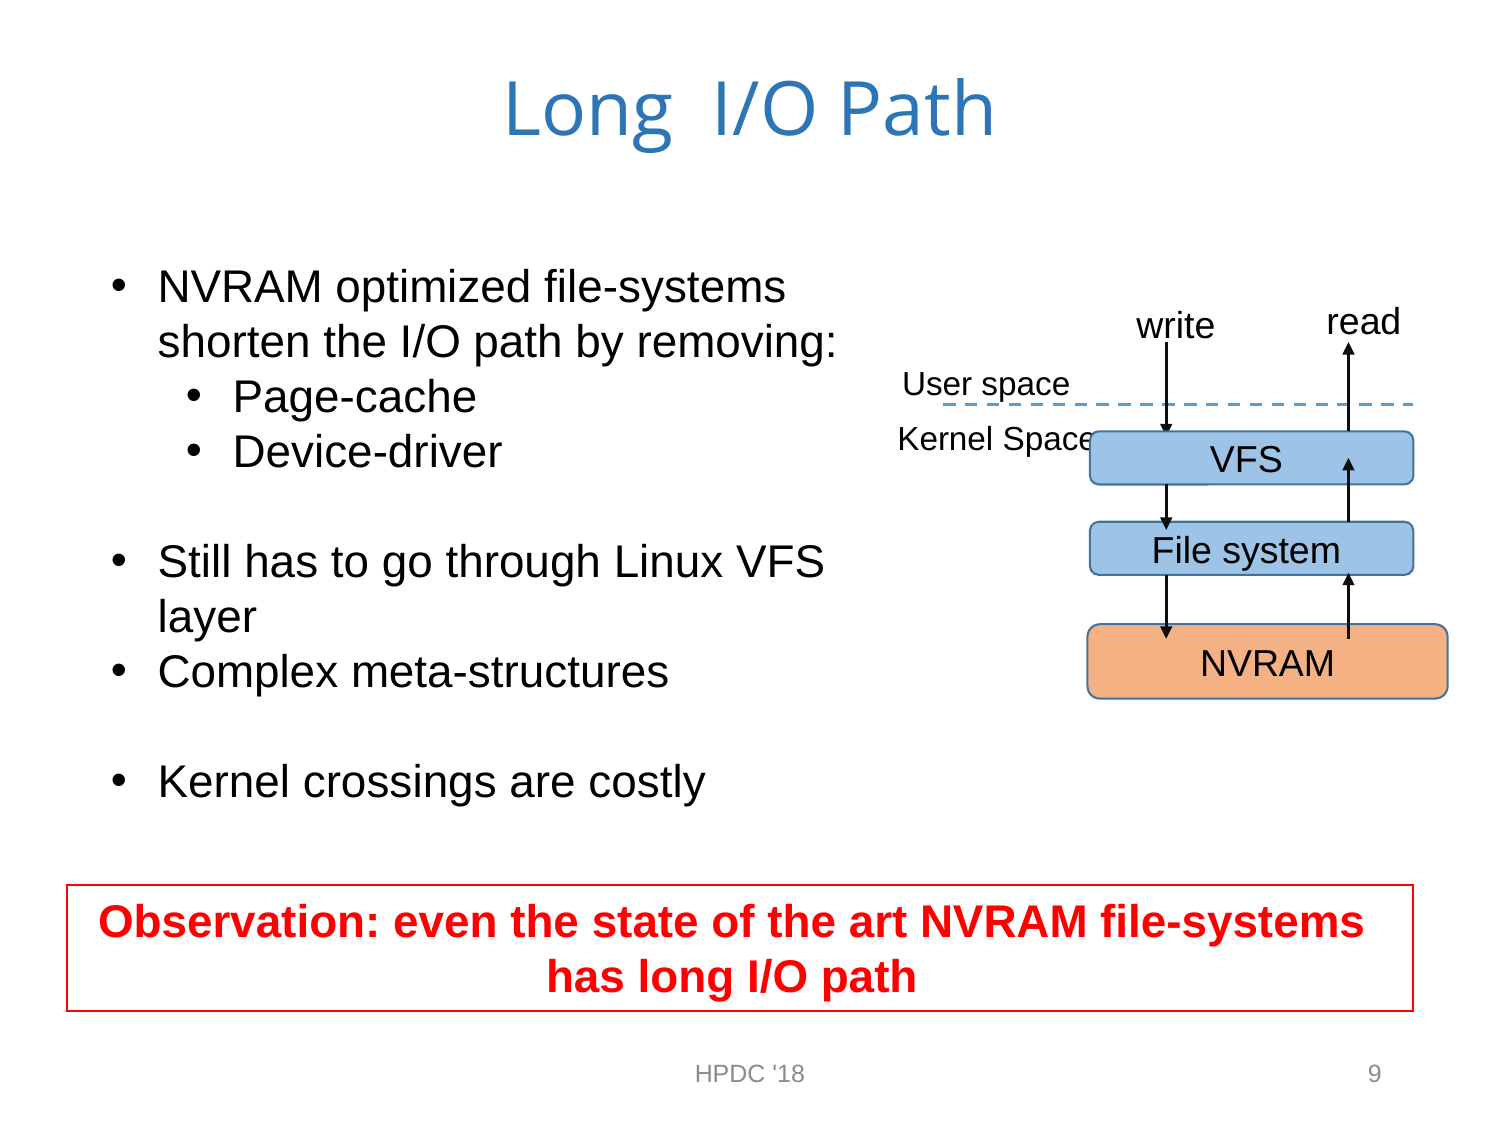

# Long  I/O Path
NVRAM optimized file-systems shorten the I/O path by removing:
Page-cache
Device-driver

Still has to go through Linux VFS layer
Complex meta-structures

Kernel crossings are costly
read
write
User space
Kernel Space
VFS
File system
NVRAM
Observation: even the state of the art NVRAM file-systems has long I/O path

HPDC '18
9